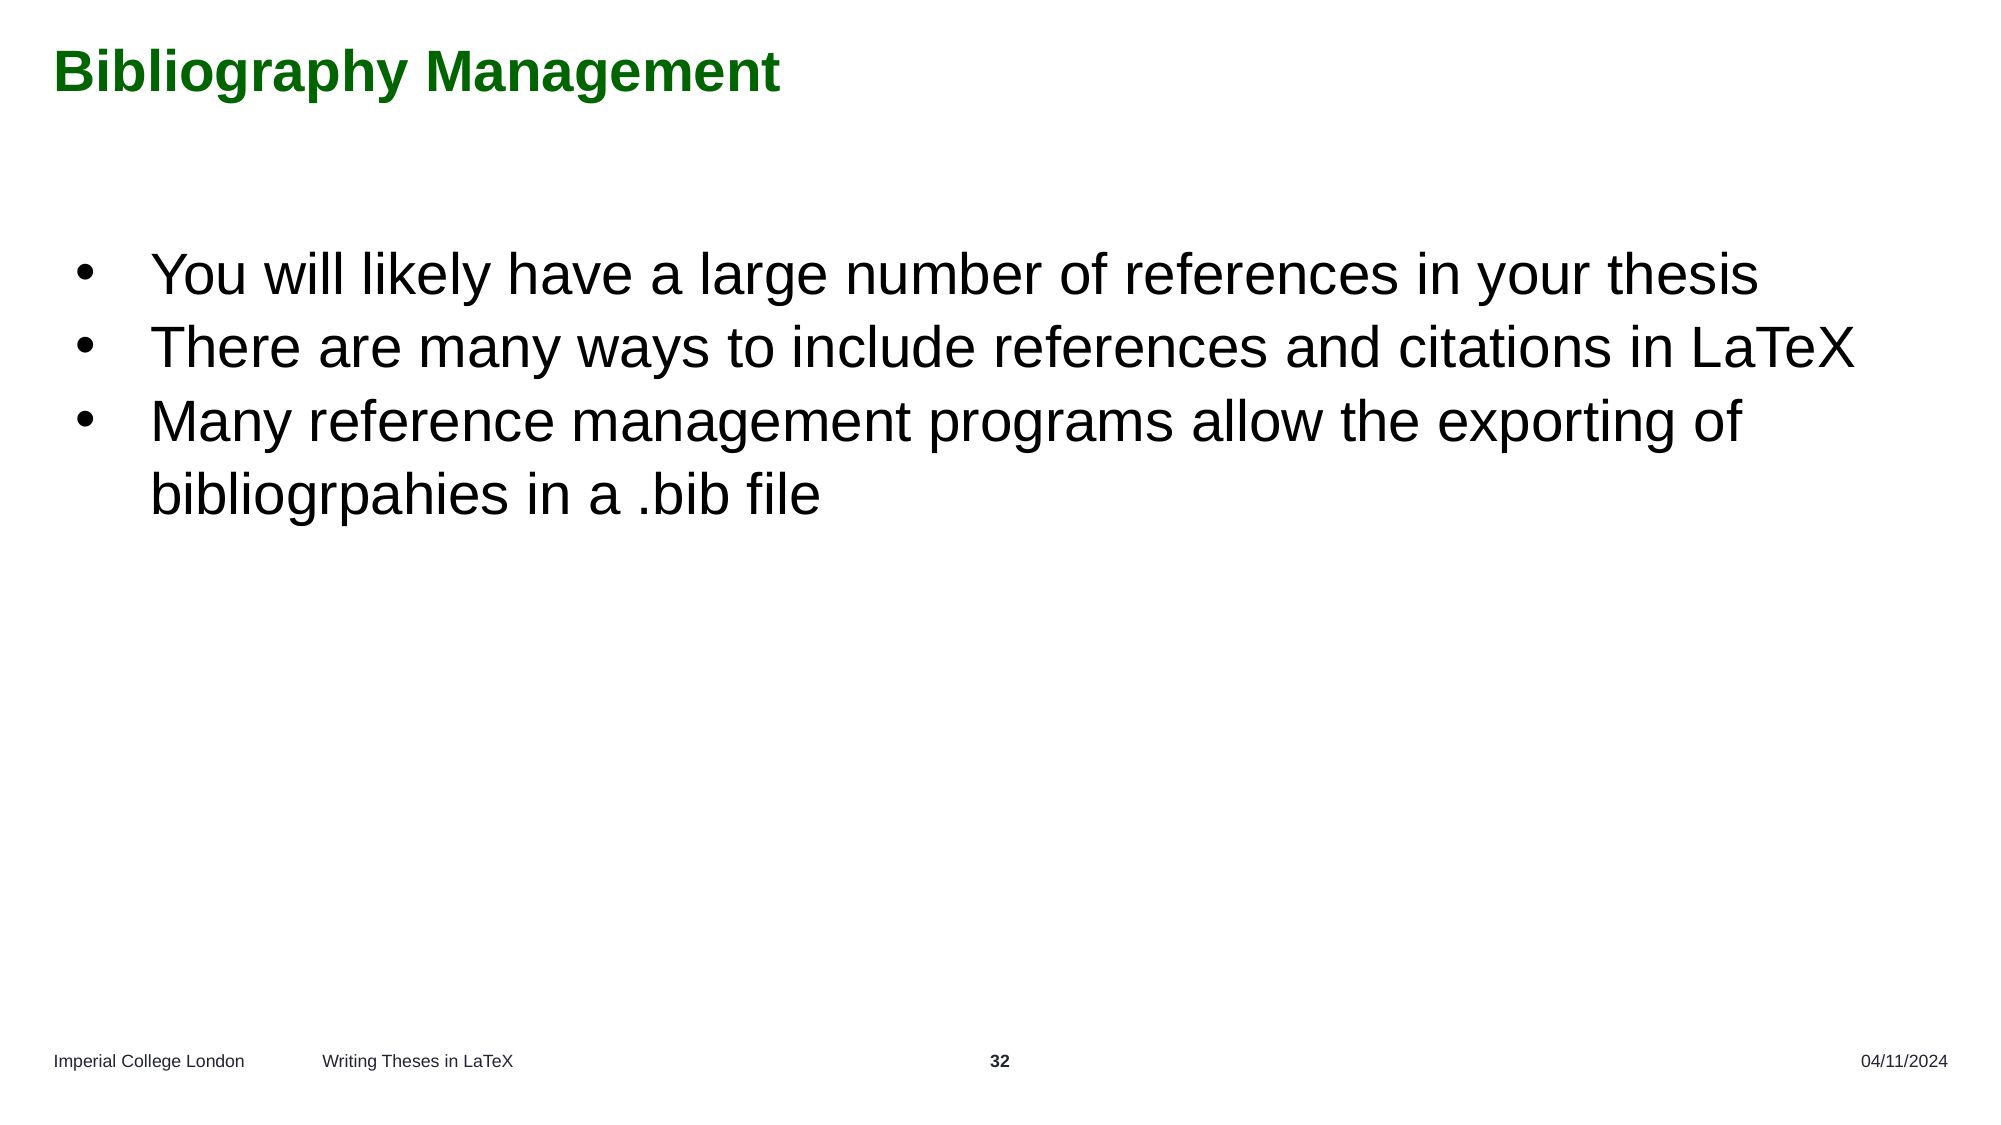

# Bibliography Management
You will likely have a large number of references in your thesis
There are many ways to include references and citations in LaTeX
Many reference management programs allow the exporting of bibliogrpahies in a .bib file

Writing Theses in LaTeX
32
04/11/2024